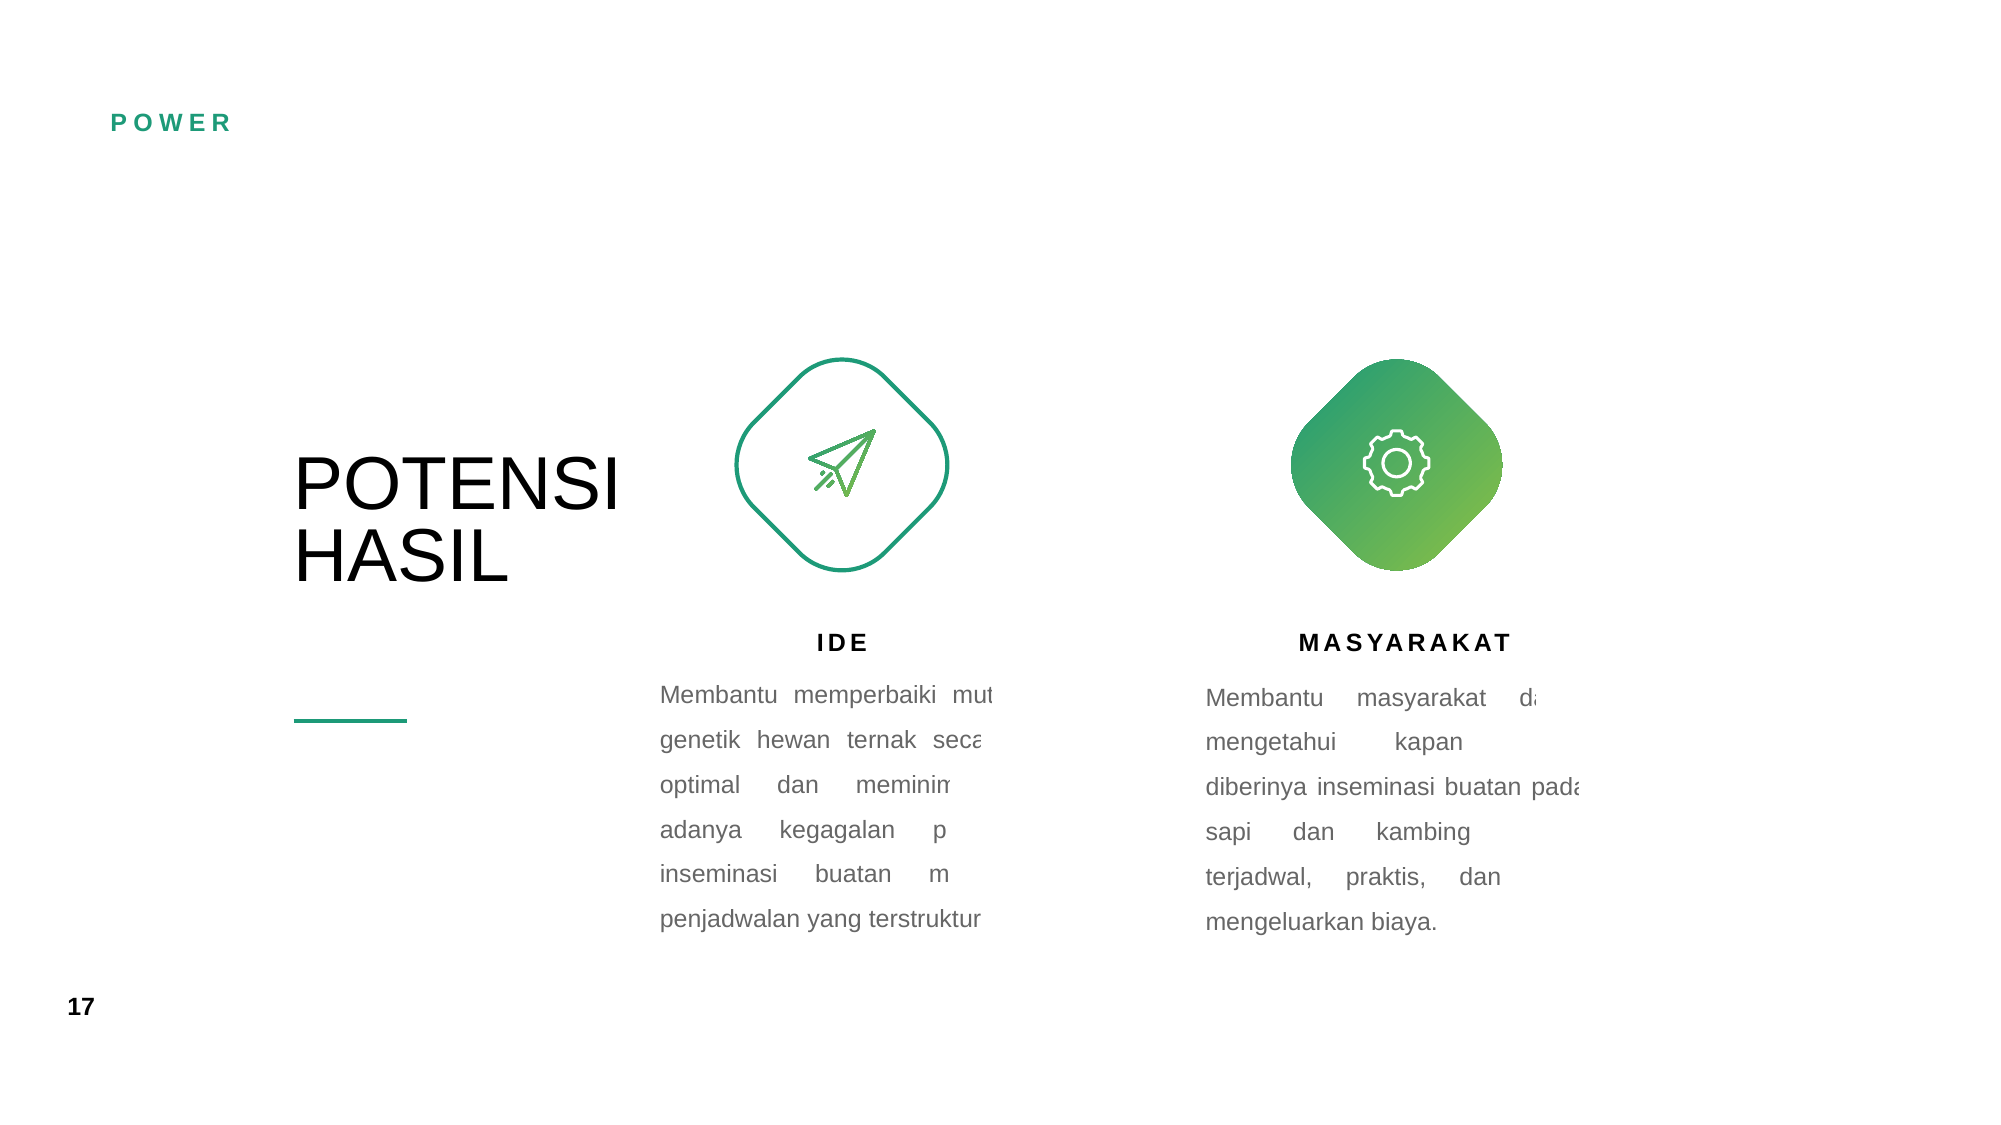

POTENSI
HASIL
IDE
MASYARAKAT
Membantu memperbaiki mutu genetik hewan ternak secara optimal dan meminimalisir adanya kegagalan proses inseminasi buatan melalui penjadwalan yang terstruktur
Membantu masyarakat dalam mengetahui kapan waktu diberinya inseminasi buatan pada sapi dan kambing secara terjadwal, praktis, dan tidak mengeluarkan biaya.